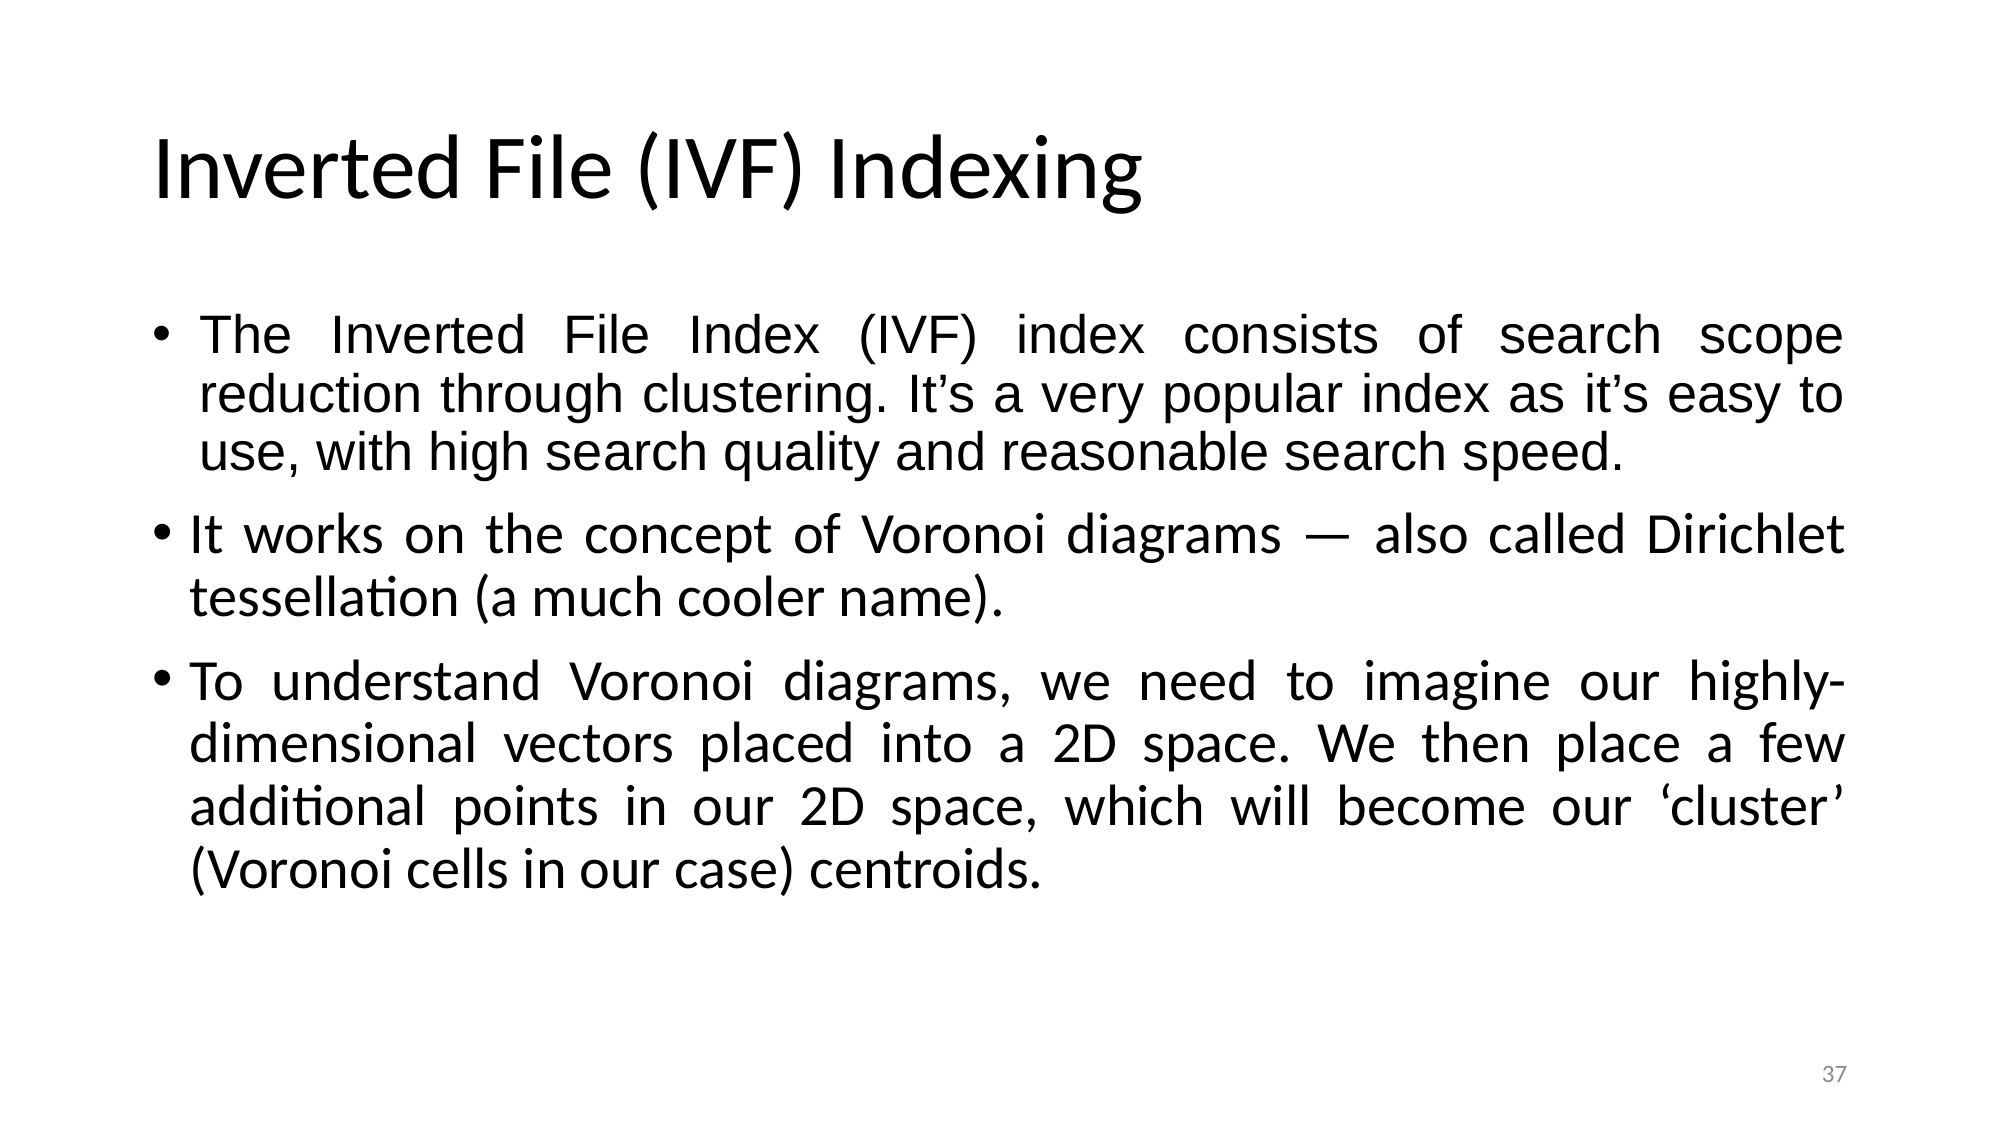

# Inverted File (IVF) Indexing
The Inverted File Index (IVF) index consists of search scope reduction through clustering. It’s a very popular index as it’s easy to use, with high search quality and reasonable search speed.
It works on the concept of Voronoi diagrams — also called Dirichlet tessellation (a much cooler name).
To understand Voronoi diagrams, we need to imagine our highly-dimensional vectors placed into a 2D space. We then place a few additional points in our 2D space, which will become our ‘cluster’ (Voronoi cells in our case) centroids.

37